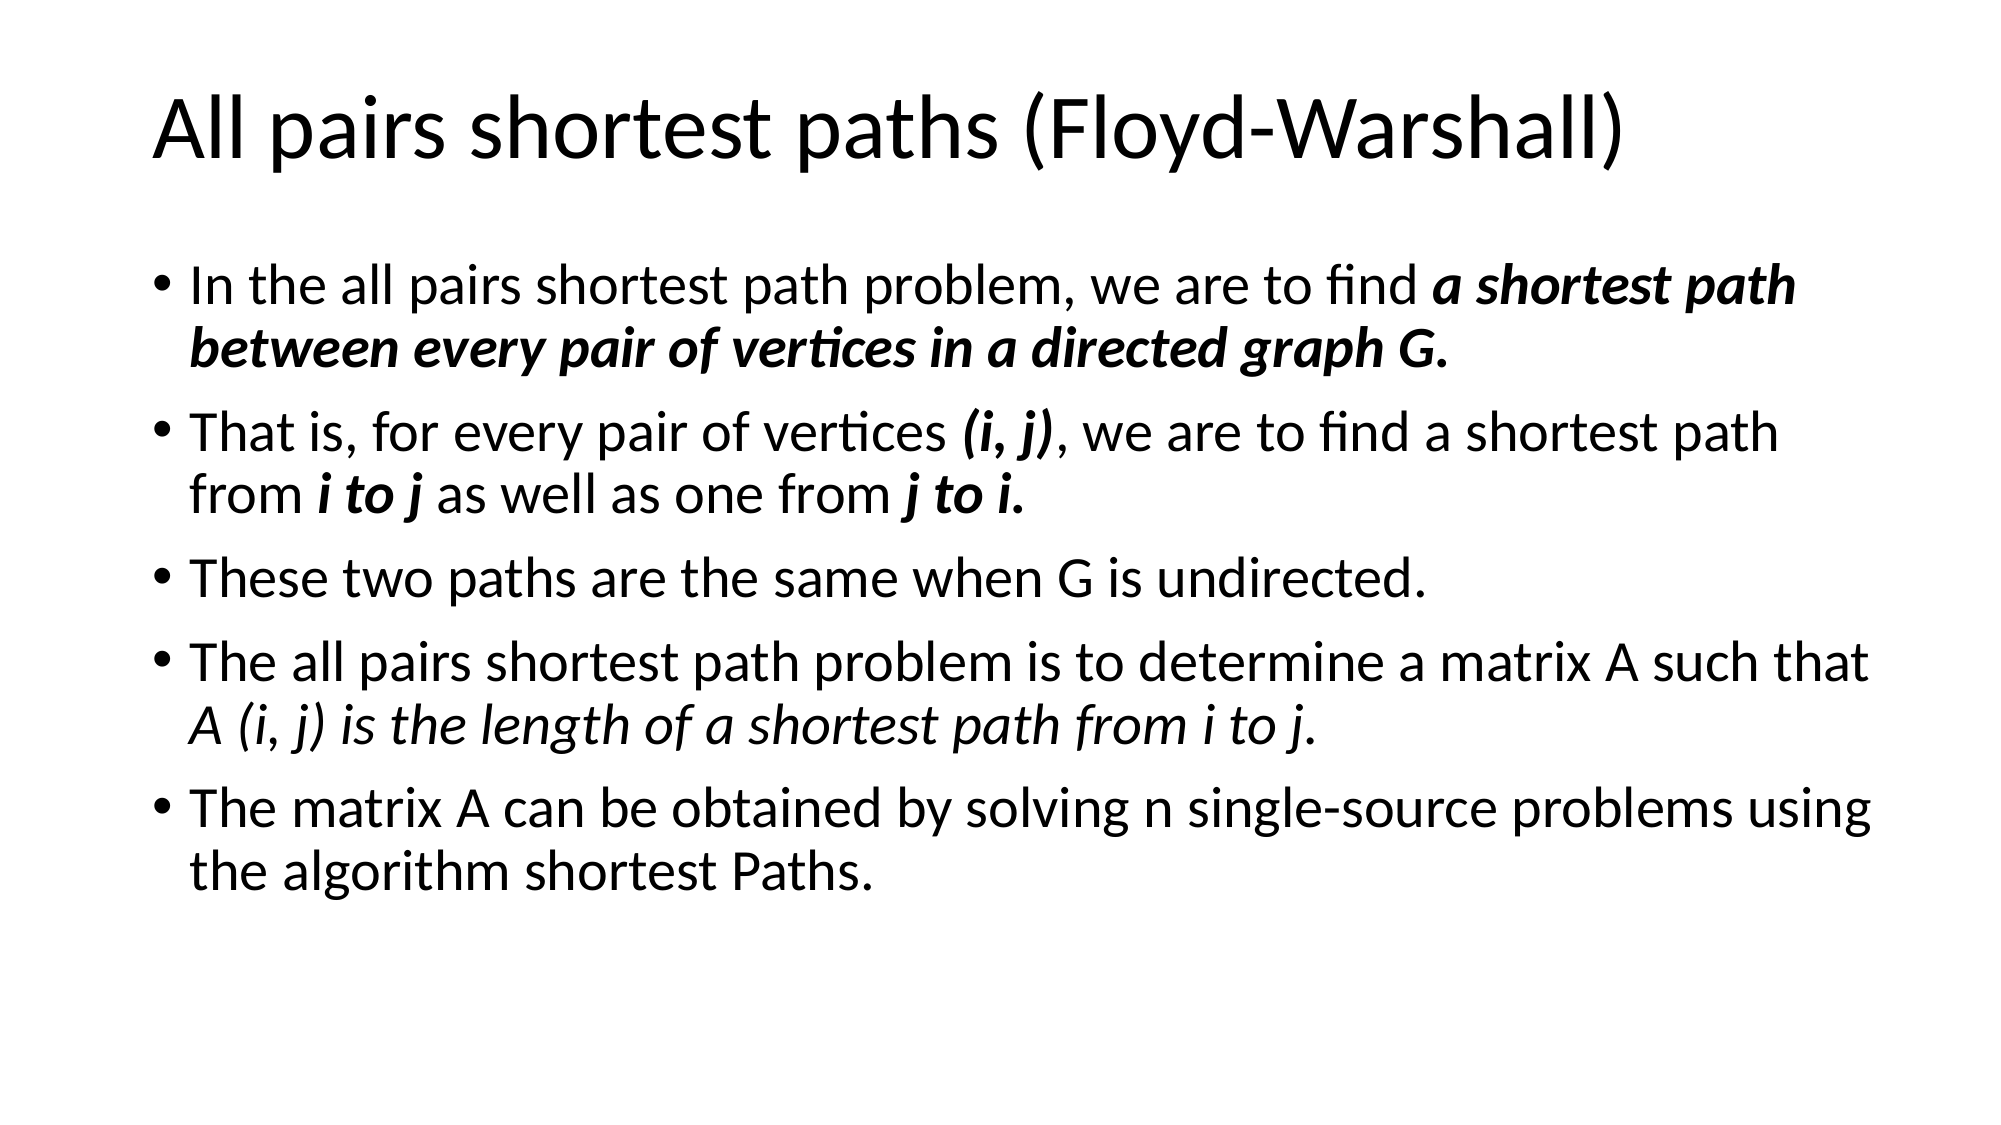

# All pairs shortest paths (Floyd-Warshall)
In the all pairs shortest path problem, we are to find a shortest path between every pair of vertices in a directed graph G.
That is, for every pair of vertices (i, j), we are to find a shortest path from i to j as well as one from j to i.
These two paths are the same when G is undirected.
The all pairs shortest path problem is to determine a matrix A such that A (i, j) is the length of a shortest path from i to j.
The matrix A can be obtained by solving n single-source problems using the algorithm shortest Paths.